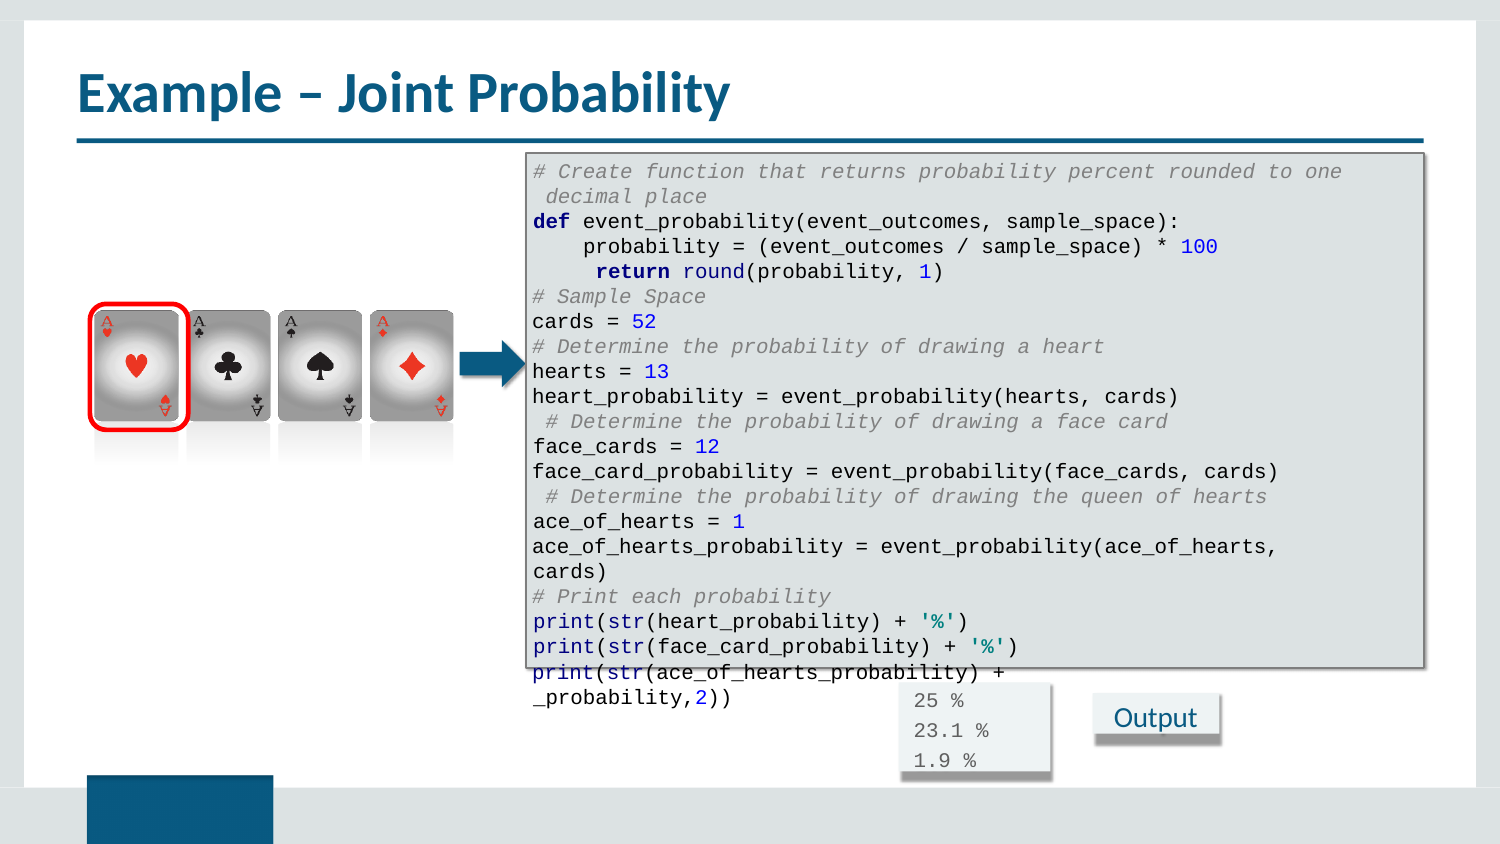

# Example – Joint Probability

# Create function that returns probability percent rounded to one  decimal place
def event_probability(event_outcomes, sample_space):  probability = (event_outcomes / sample_space) * 100  return round(probability, 1)
# Sample Space
cards = 52
# Determine the probability of drawing a heart
hearts = 13
heart_probability = event_probability(hearts, cards)  # Determine the probability of drawing a face card  face_cards = 12
face_card_probability = event_probability(face_cards, cards)  # Determine the probability of drawing the queen of hearts  ace_of_hearts = 1
ace_of_hearts_probability = event_probability(ace_of_hearts, cards)
# Print each probability  print(str(heart_probability) + '%')  print(str(face_card_probability) + '%')
print(str(ace_of_hearts_probability) + _probability,2))

25 %
23.1 %
1.9 %

Output